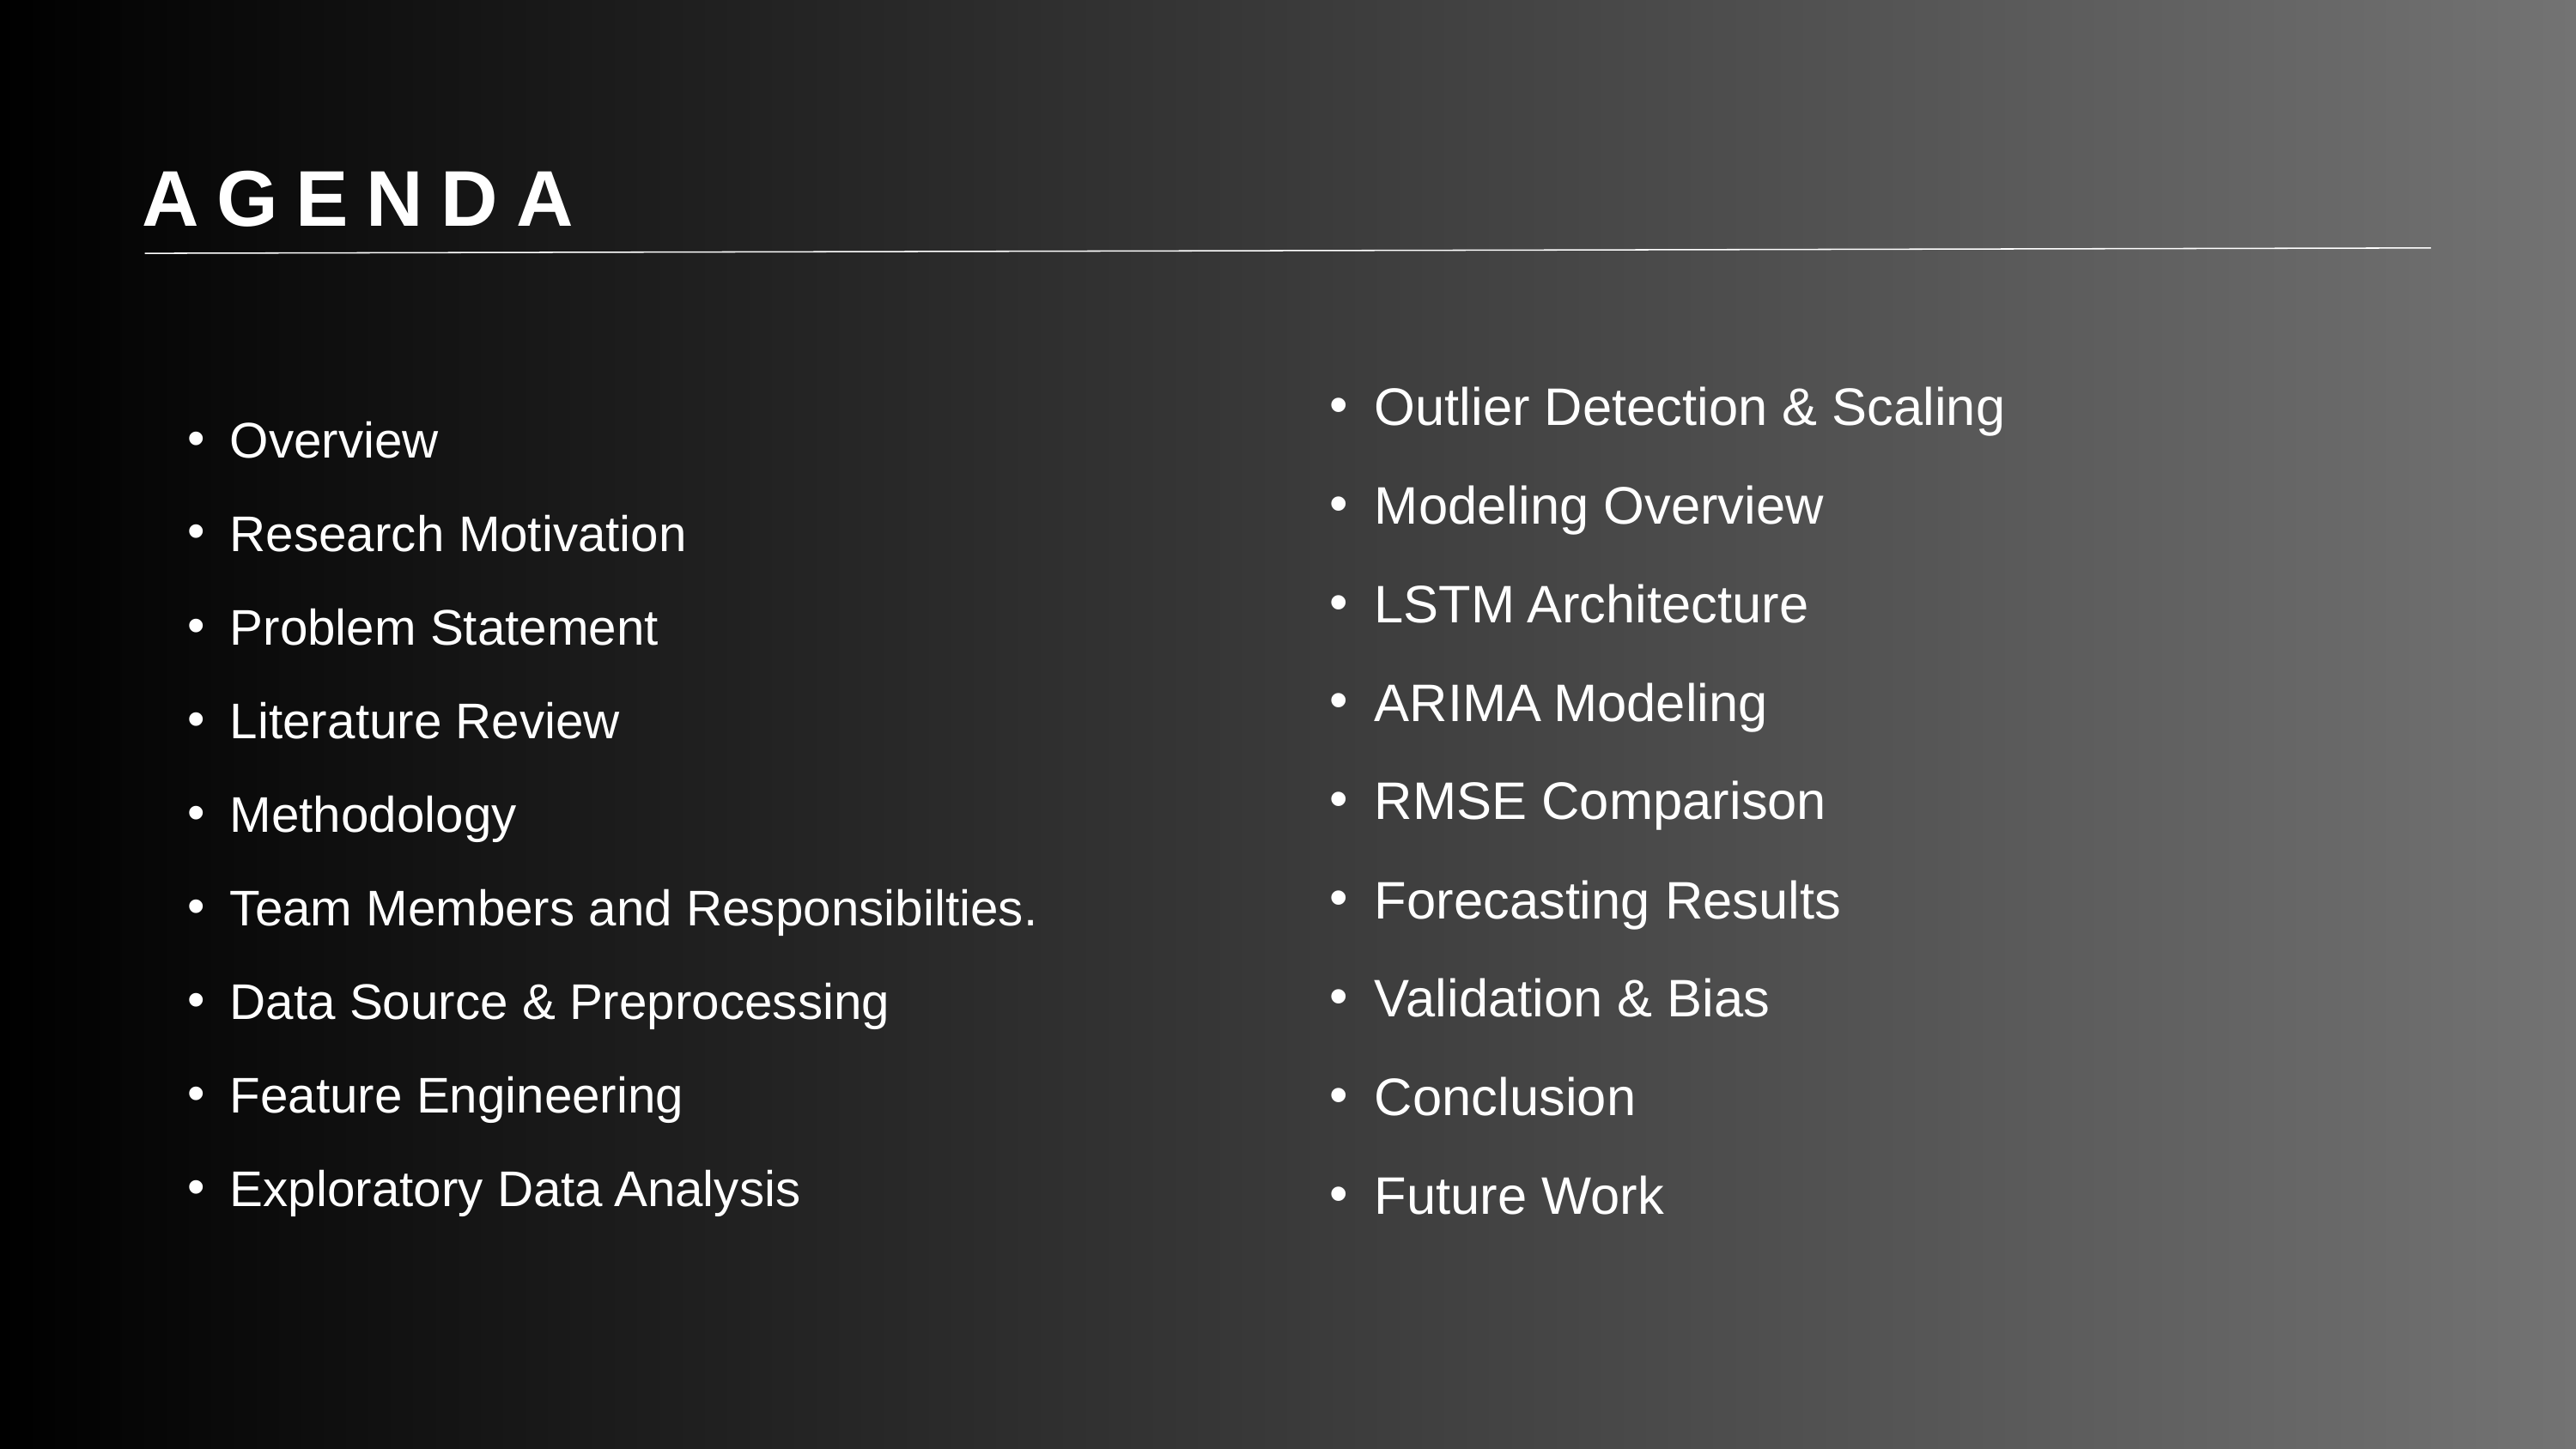

AGENDA

Overview
Research Motivation
Problem Statement
Literature Review
Methodology
Team Members and Responsibilties.
Data Source & Preprocessing
Feature Engineering
Exploratory Data Analysis

Outlier Detection & Scaling
Modeling Overview
LSTM Architecture
ARIMA Modeling
RMSE Comparison
Forecasting Results
Validation & Bias
Conclusion
Future Work